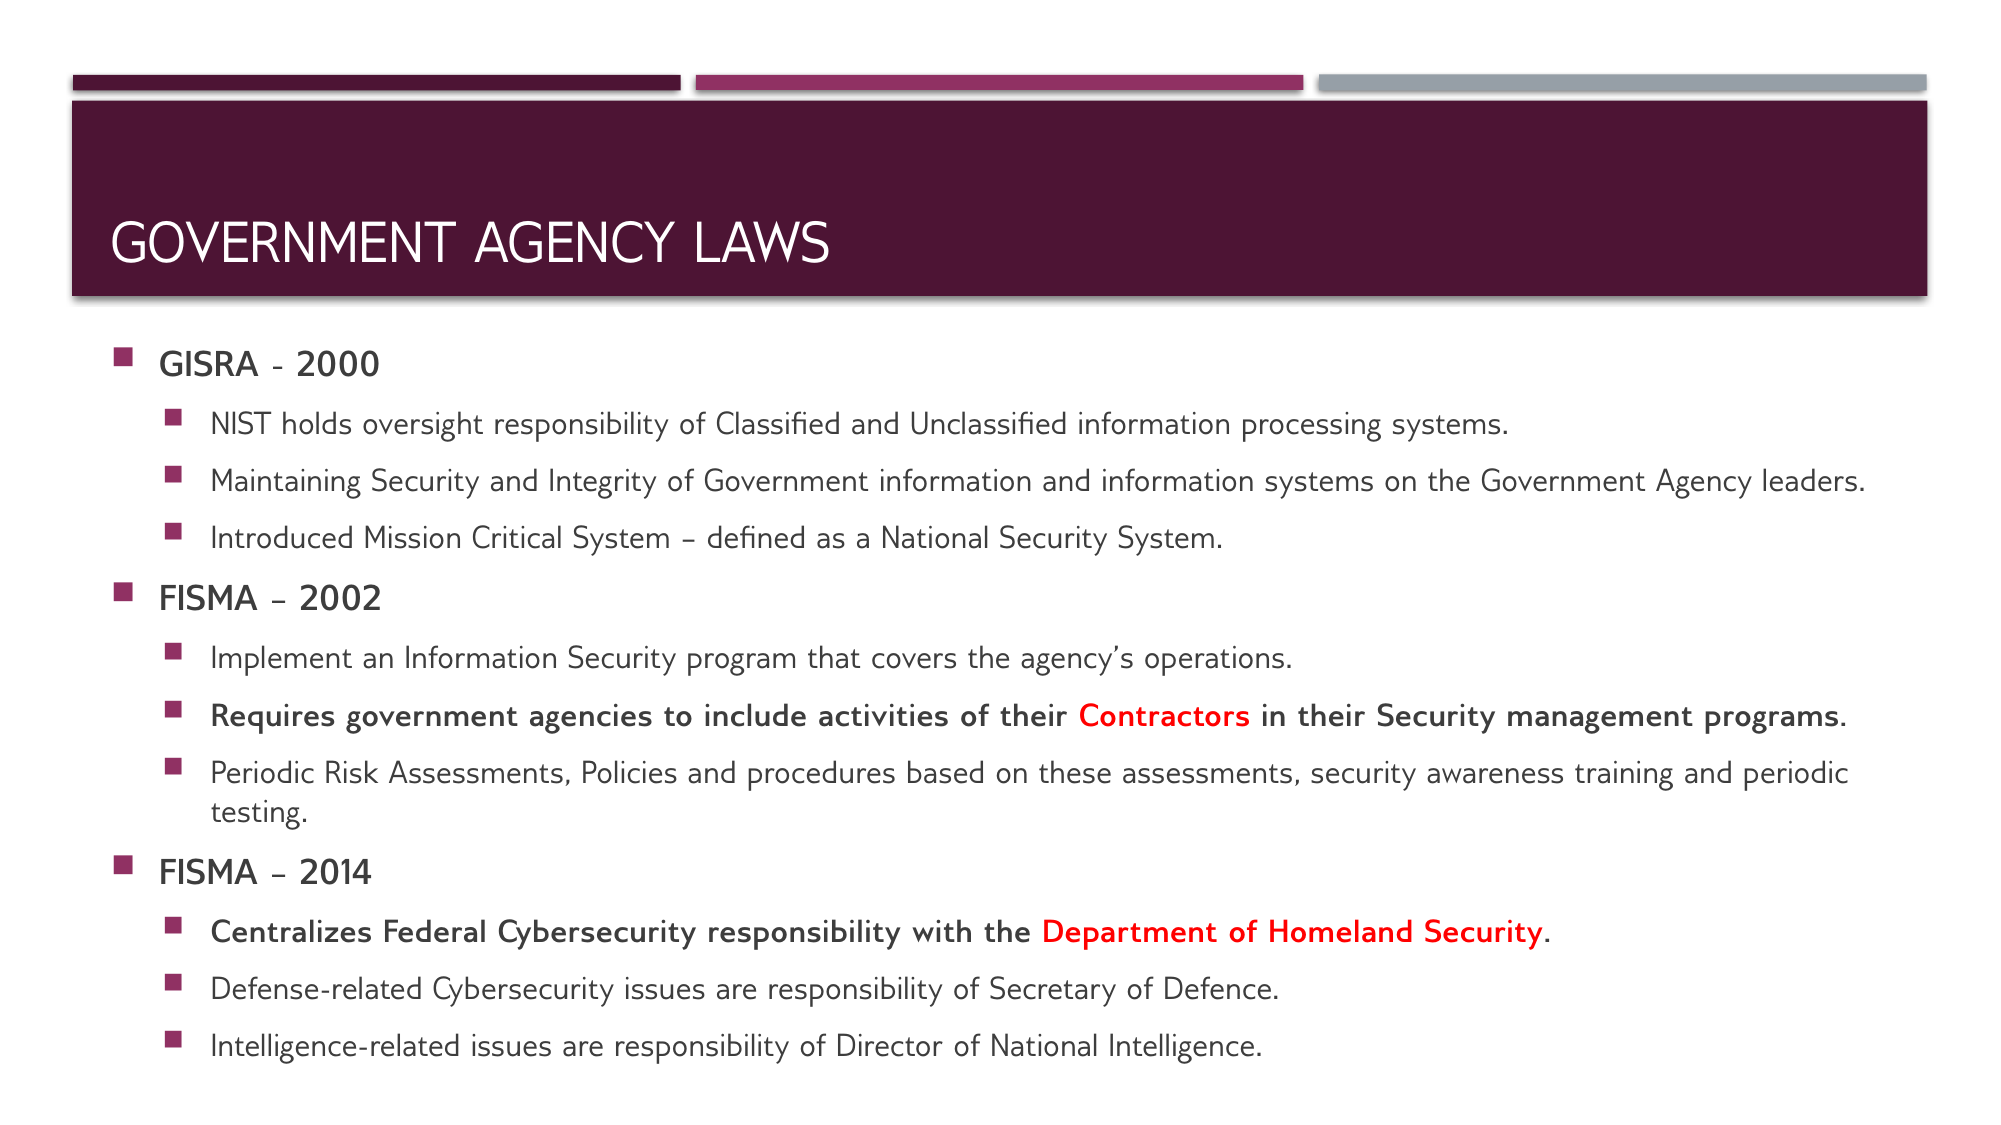

# Government Agency Laws
GISRA - 2000
NIST holds oversight responsibility of Classified and Unclassified information processing systems.
Maintaining Security and Integrity of Government information and information systems on the Government Agency leaders.
Introduced Mission Critical System – defined as a National Security System.
FISMA – 2002
Implement an Information Security program that covers the agency’s operations.
Requires government agencies to include activities of their Contractors in their Security management programs.
Periodic Risk Assessments, Policies and procedures based on these assessments, security awareness training and periodic testing.
FISMA – 2014
Centralizes Federal Cybersecurity responsibility with the Department of Homeland Security.
Defense-related Cybersecurity issues are responsibility of Secretary of Defence.
Intelligence-related issues are responsibility of Director of National Intelligence.